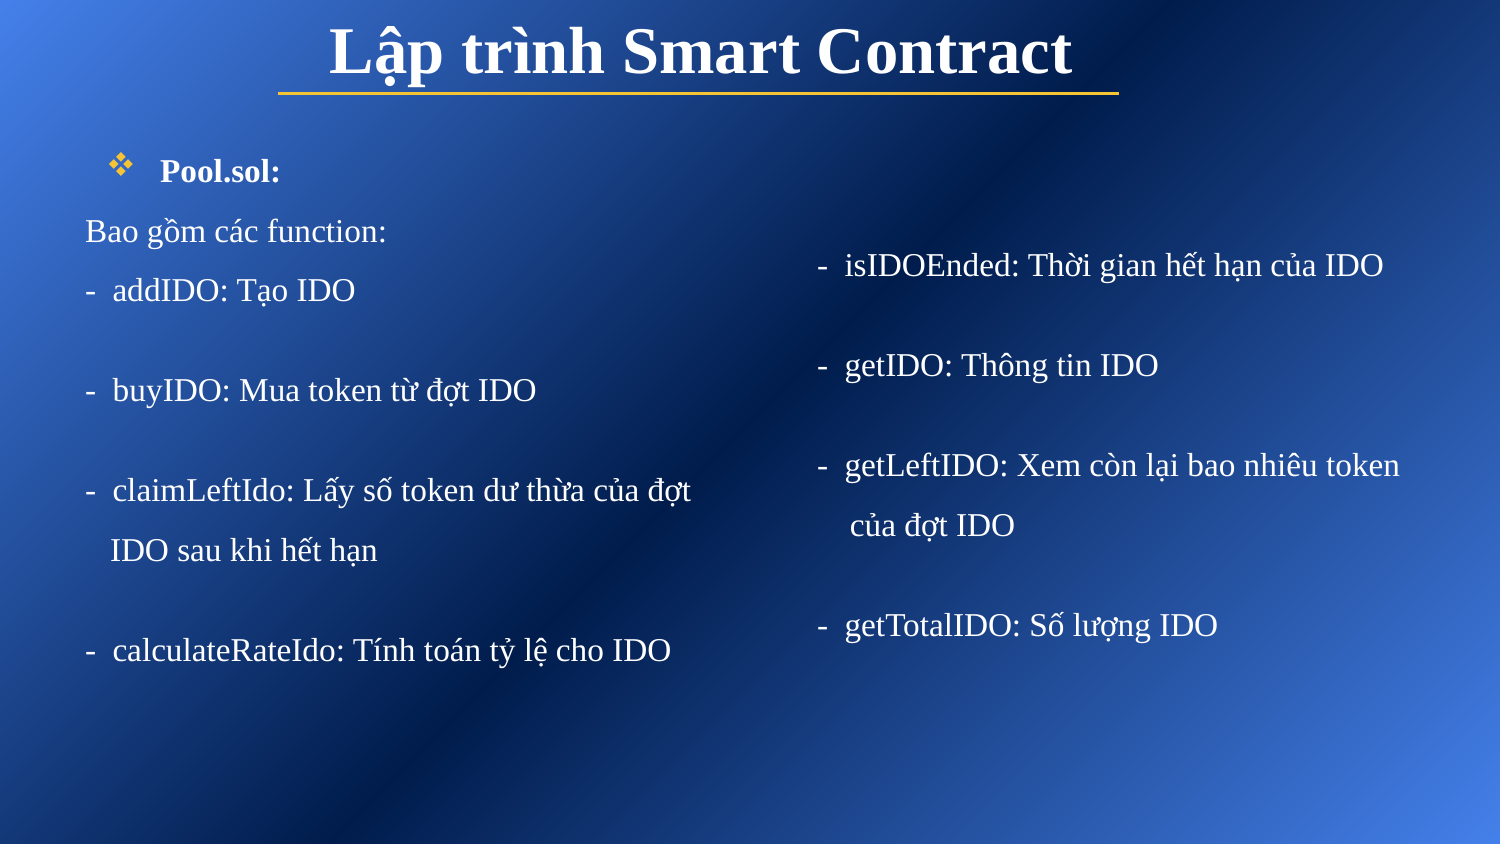

Lập trình Smart Contract
Pool.sol:
Bao gồm các function:
-  addIDO: Tạo IDO

-  buyIDO: Mua token từ đợt IDO

-  claimLeftIdo: Lấy số token dư thừa của đợt
   IDO sau khi hết hạn

-  calculateRateIdo: Tính toán tỷ lệ cho IDO

-  isIDOEnded: Thời gian hết hạn của IDO

-  getIDO: Thông tin IDO

-  getLeftIDO: Xem còn lại bao nhiêu token
    của đợt IDO

-  getTotalIDO: Số lượng IDO